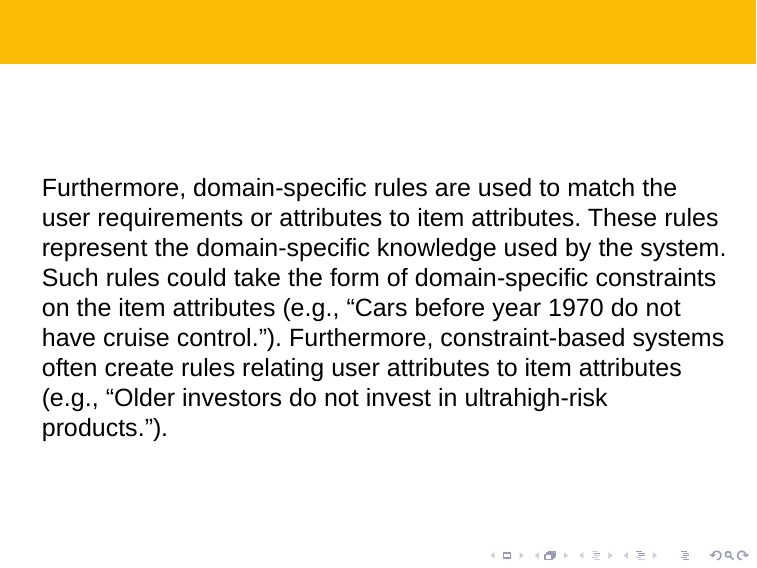

#

Furthermore, domain-specific rules are used to match the user requirements or attributes to item attributes. These rules represent the domain-specific knowledge used by the system. Such rules could take the form of domain-specific constraints on the item attributes (e.g., “Cars before year 1970 do not have cruise control.”). Furthermore, constraint-based systems often create rules relating user attributes to item attributes (e.g., “Older investors do not invest in ultrahigh-risk products.”).